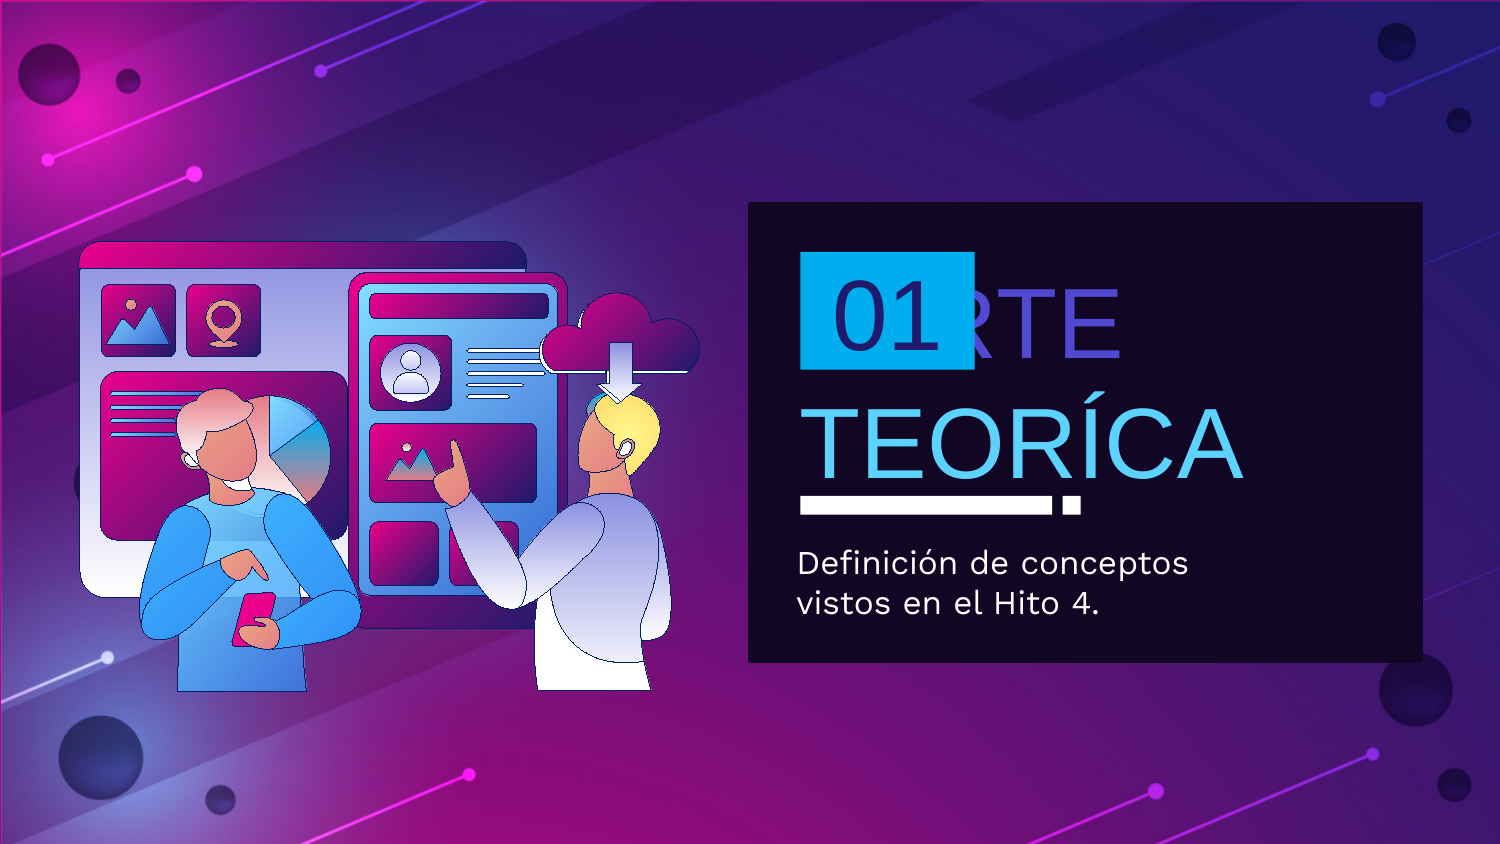

01

# PARTE TEORÍCA

Definición de conceptos vistos en el Hito 4.